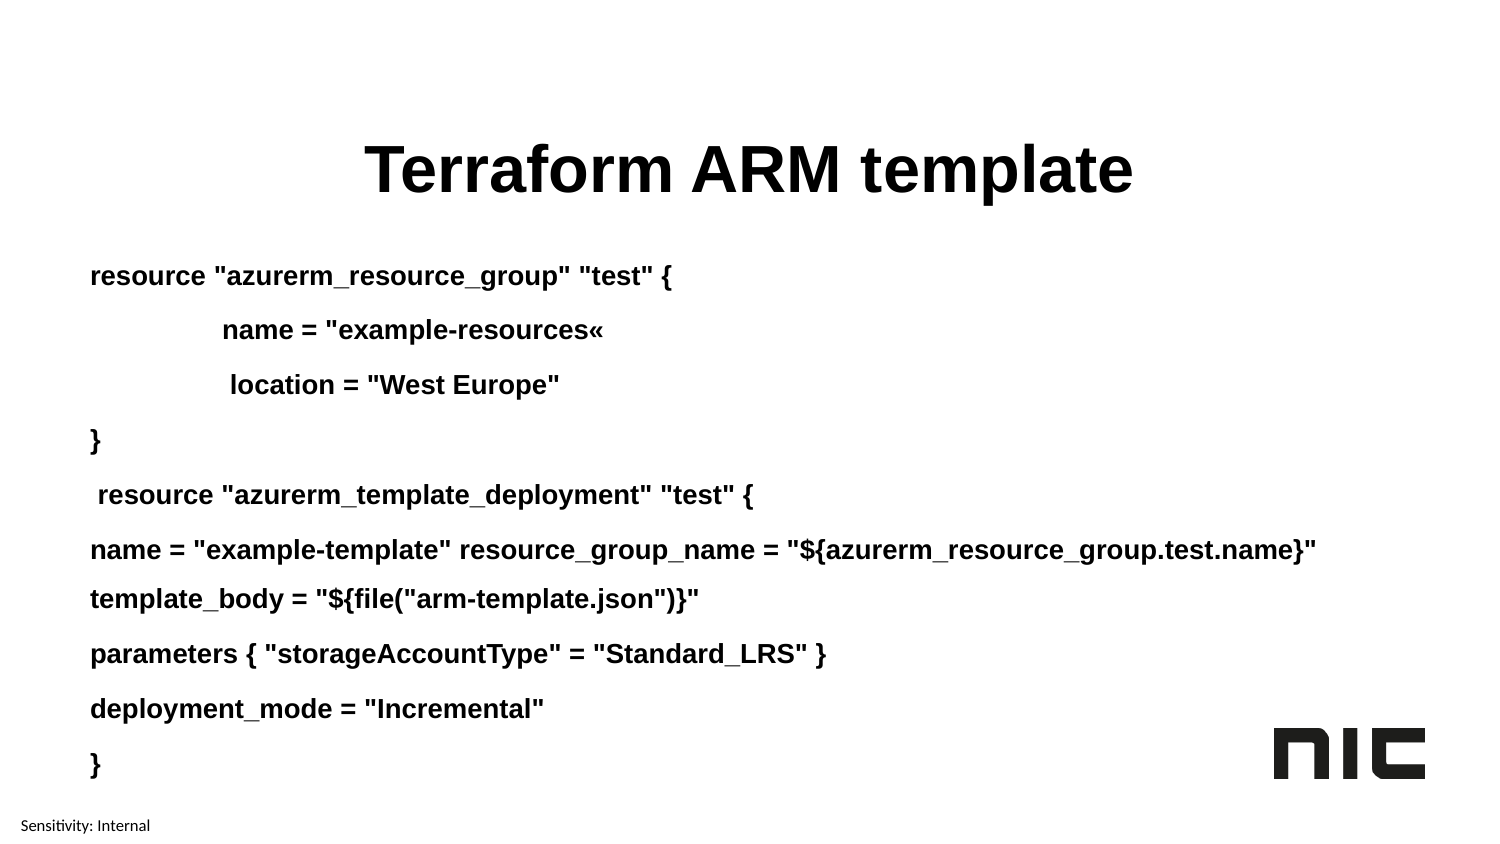

# Terraform ARM template
resource "azurerm_resource_group" "test" {
	name = "example-resources«
	 location = "West Europe"
}
 resource "azurerm_template_deployment" "test" {
name = "example-template" resource_group_name = "${azurerm_resource_group.test.name}" template_body = "${file("arm-template.json")}"
parameters { "storageAccountType" = "Standard_LRS" }
deployment_mode = "Incremental"
}